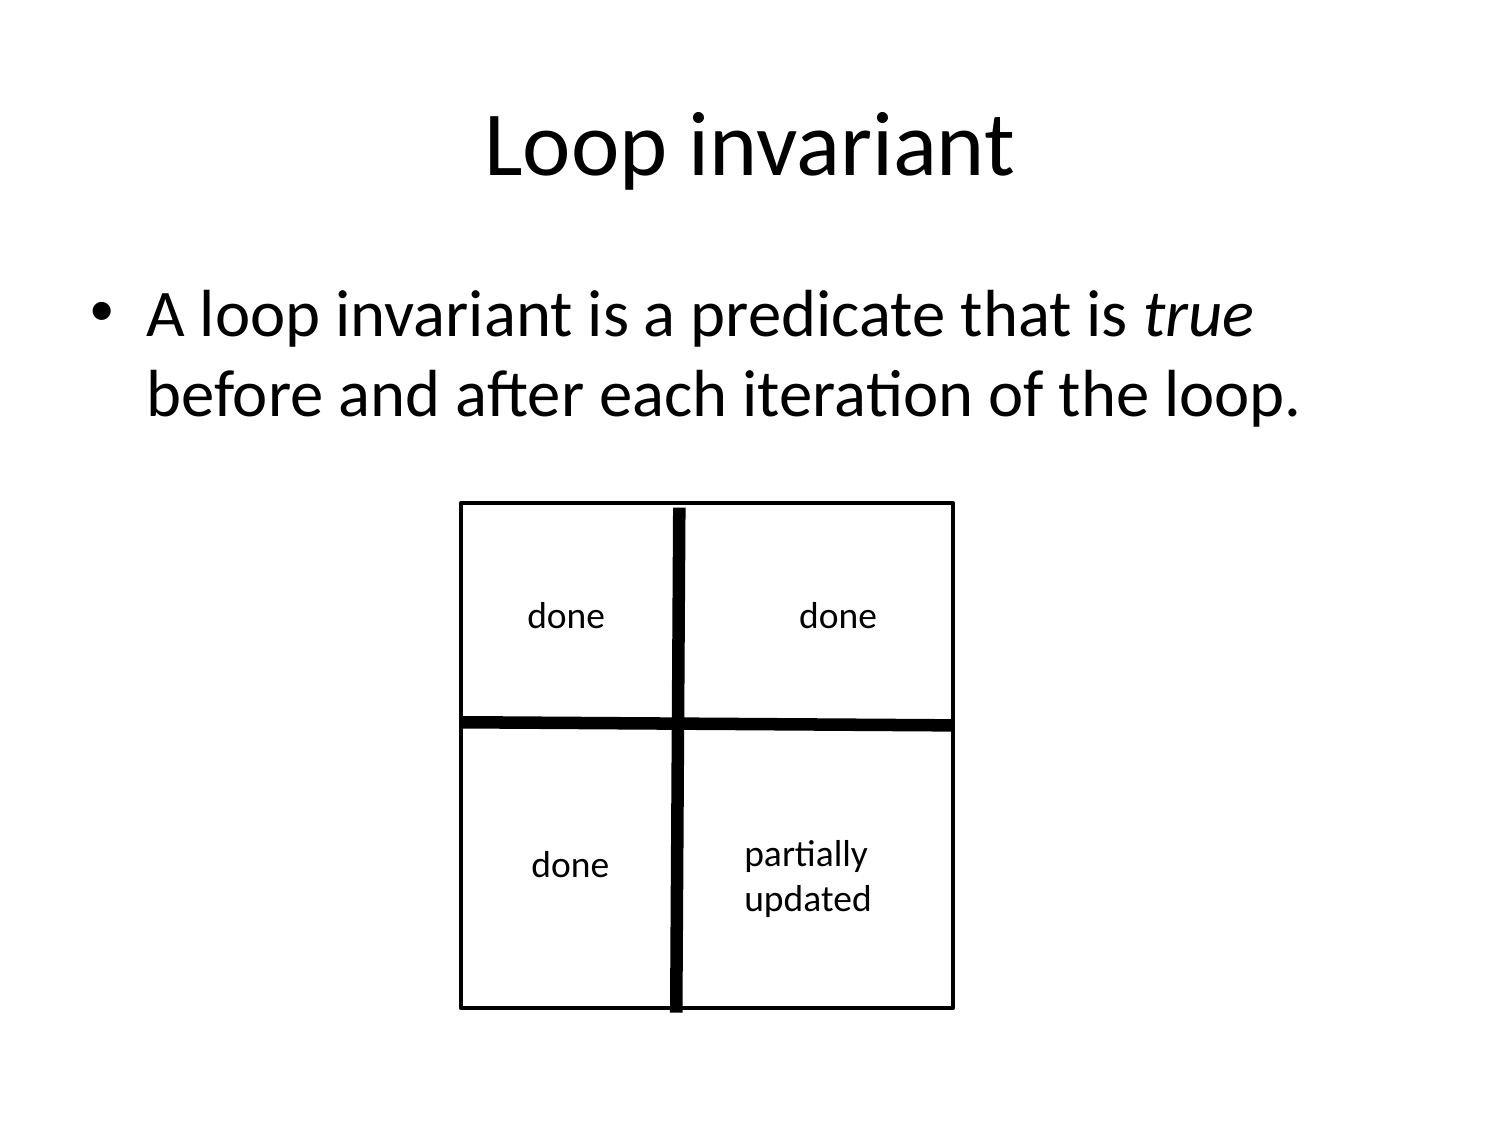

# Loop invariant
A loop invariant is a predicate that is true before and after each iteration of the loop.

done
done
partially
updated
done